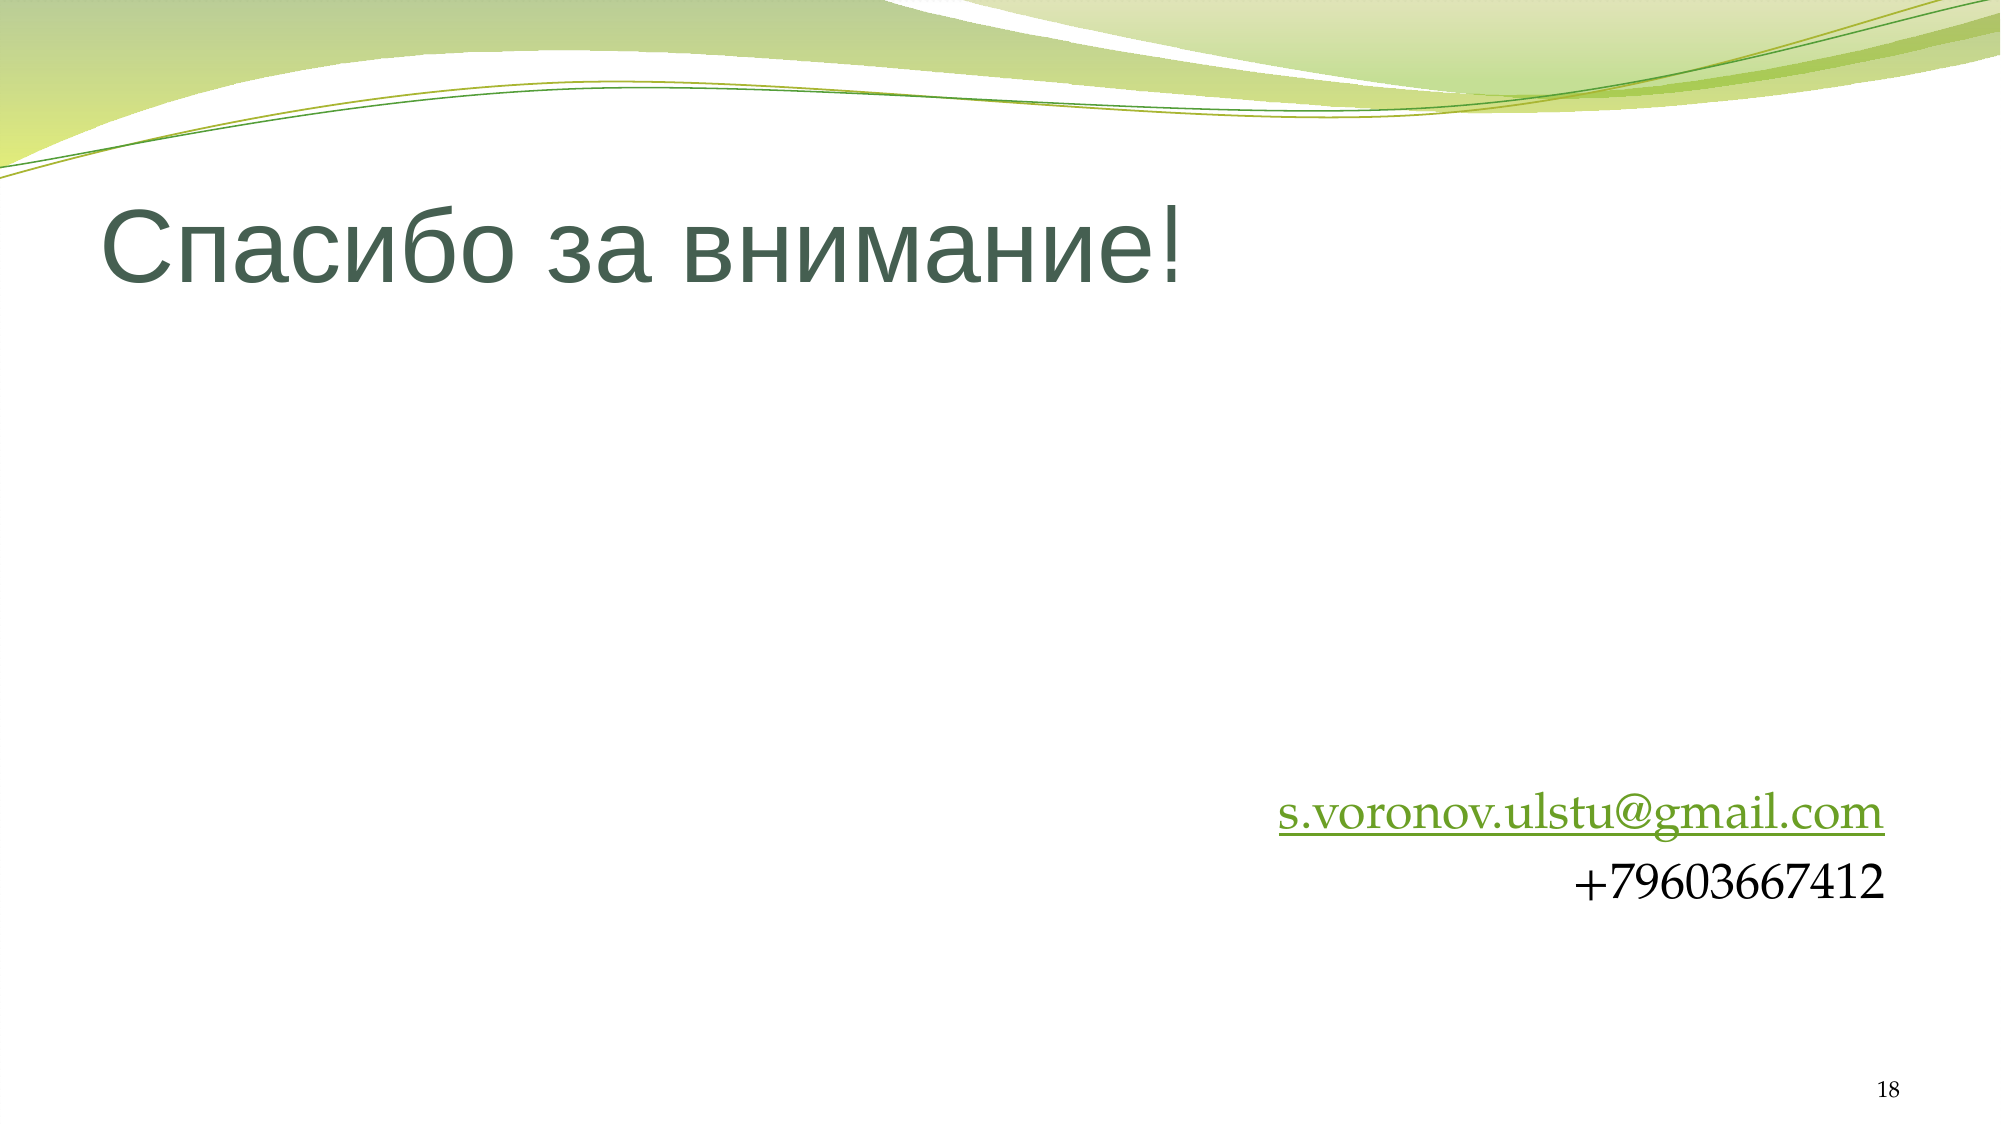

# Спасибо за внимание!

s.voronov.ulstu@gmail.com
+79603667412
18